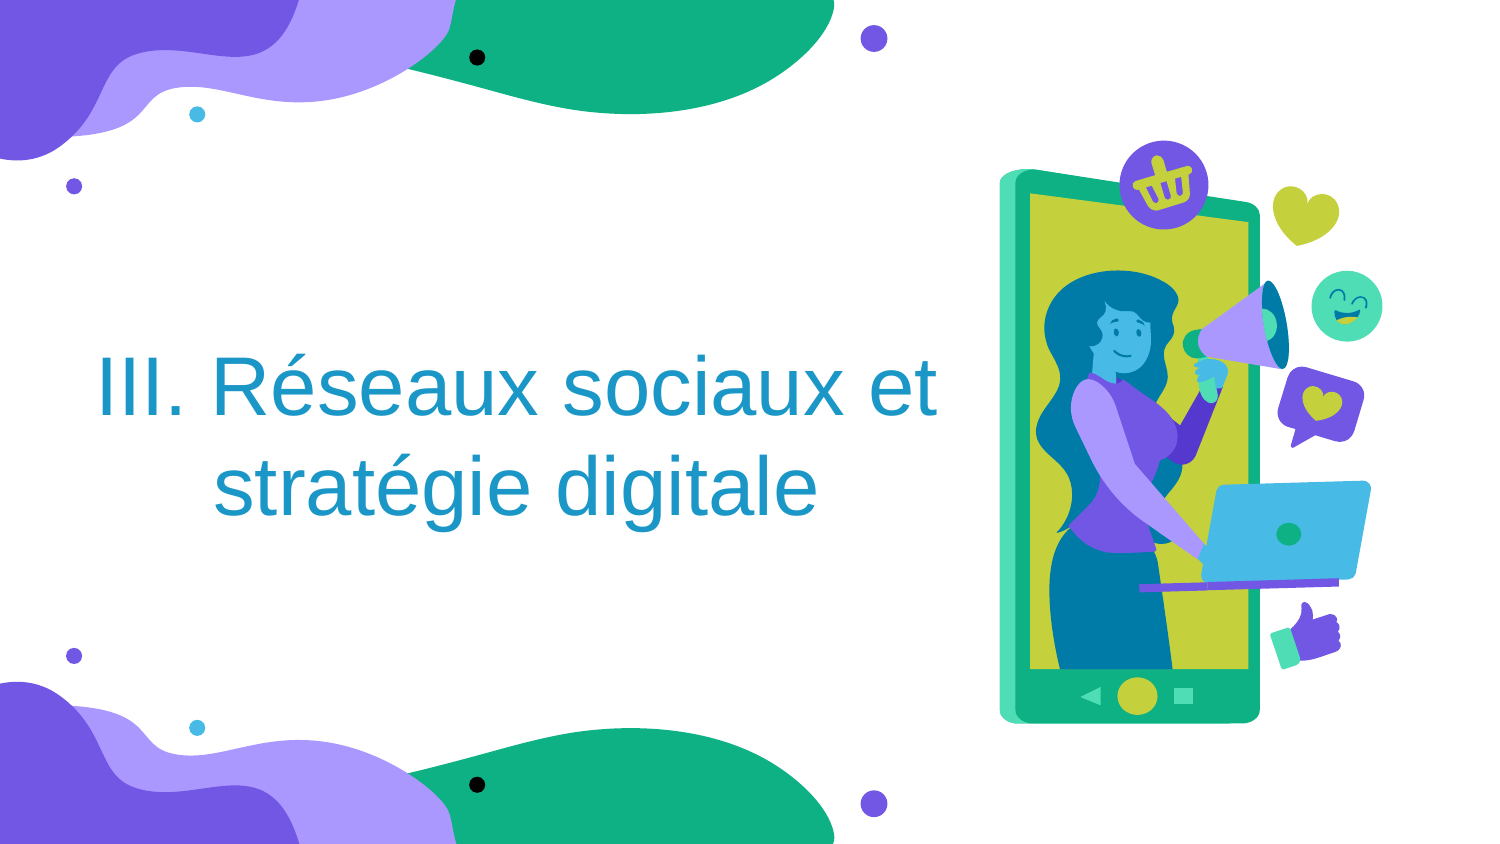

# III. Réseaux sociaux et stratégie digitale